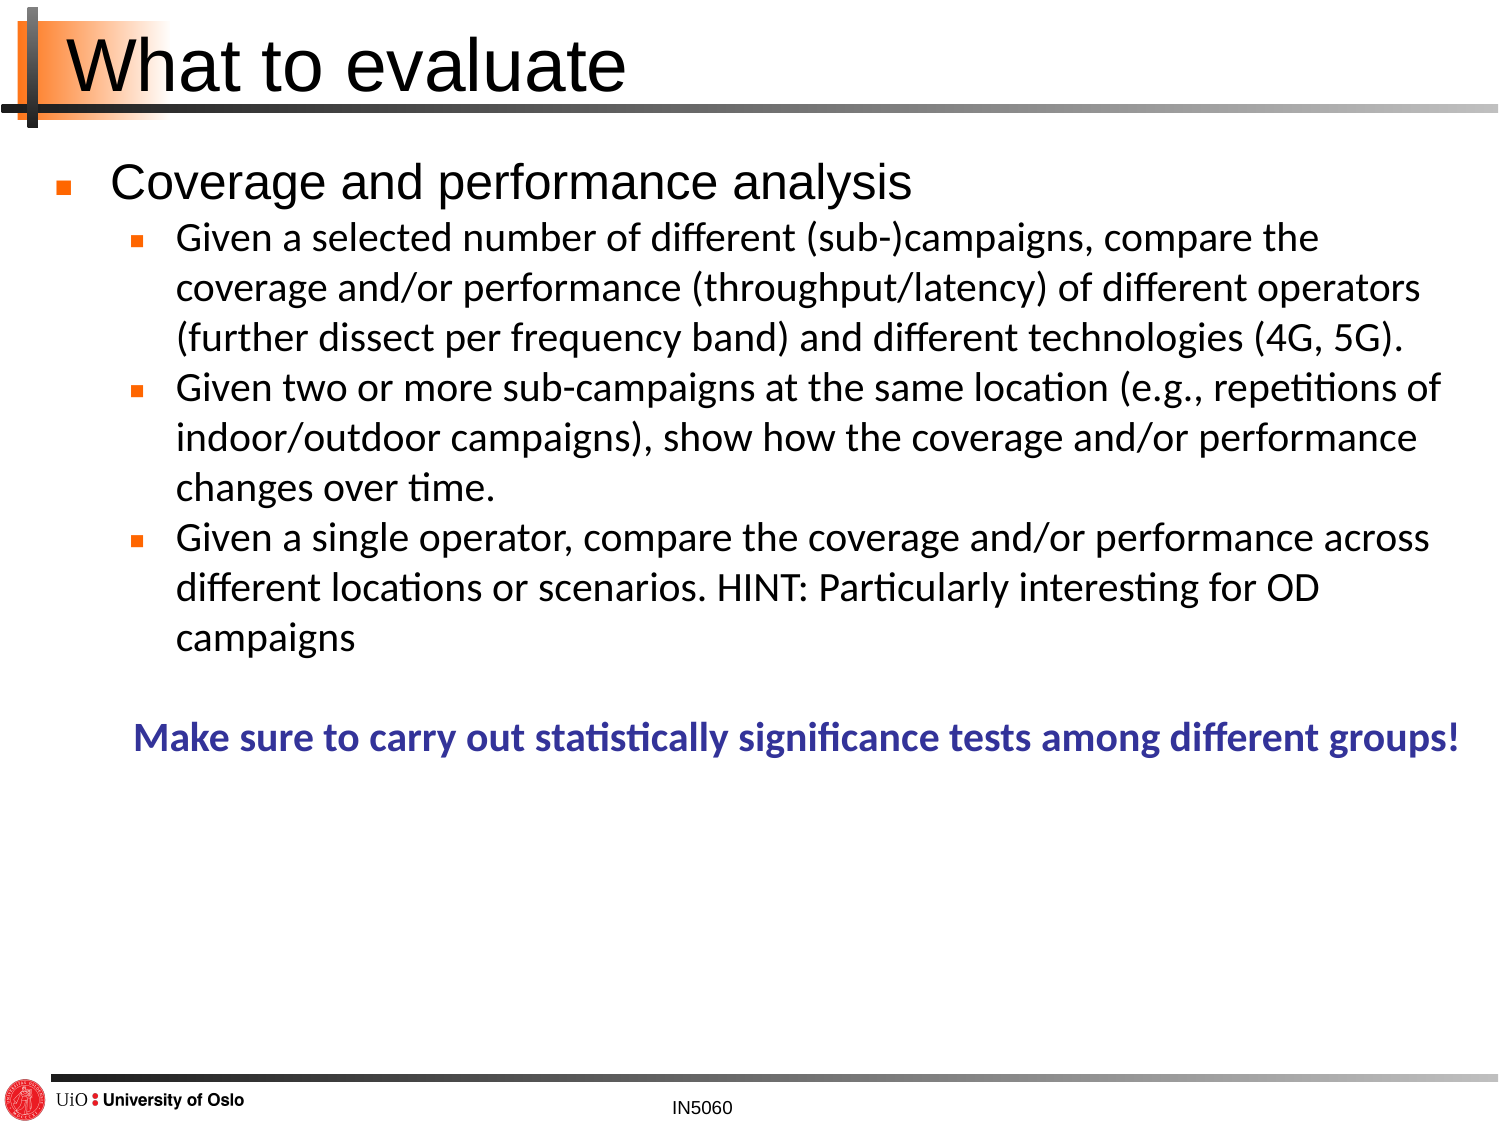

# What to evaluate
Coverage and performance analysis
Given a selected number of different (sub-)campaigns, compare the coverage and/or performance (throughput/latency) of different operators (further dissect per frequency band) and different technologies (4G, 5G).
Given two or more sub-campaigns at the same location (e.g., repetitions of indoor/outdoor campaigns), show how the coverage and/or performance changes over time.
Given a single operator, compare the coverage and/or performance across different locations or scenarios. HINT: Particularly interesting for OD campaigns

Make sure to carry out statistically significance tests among different groups!